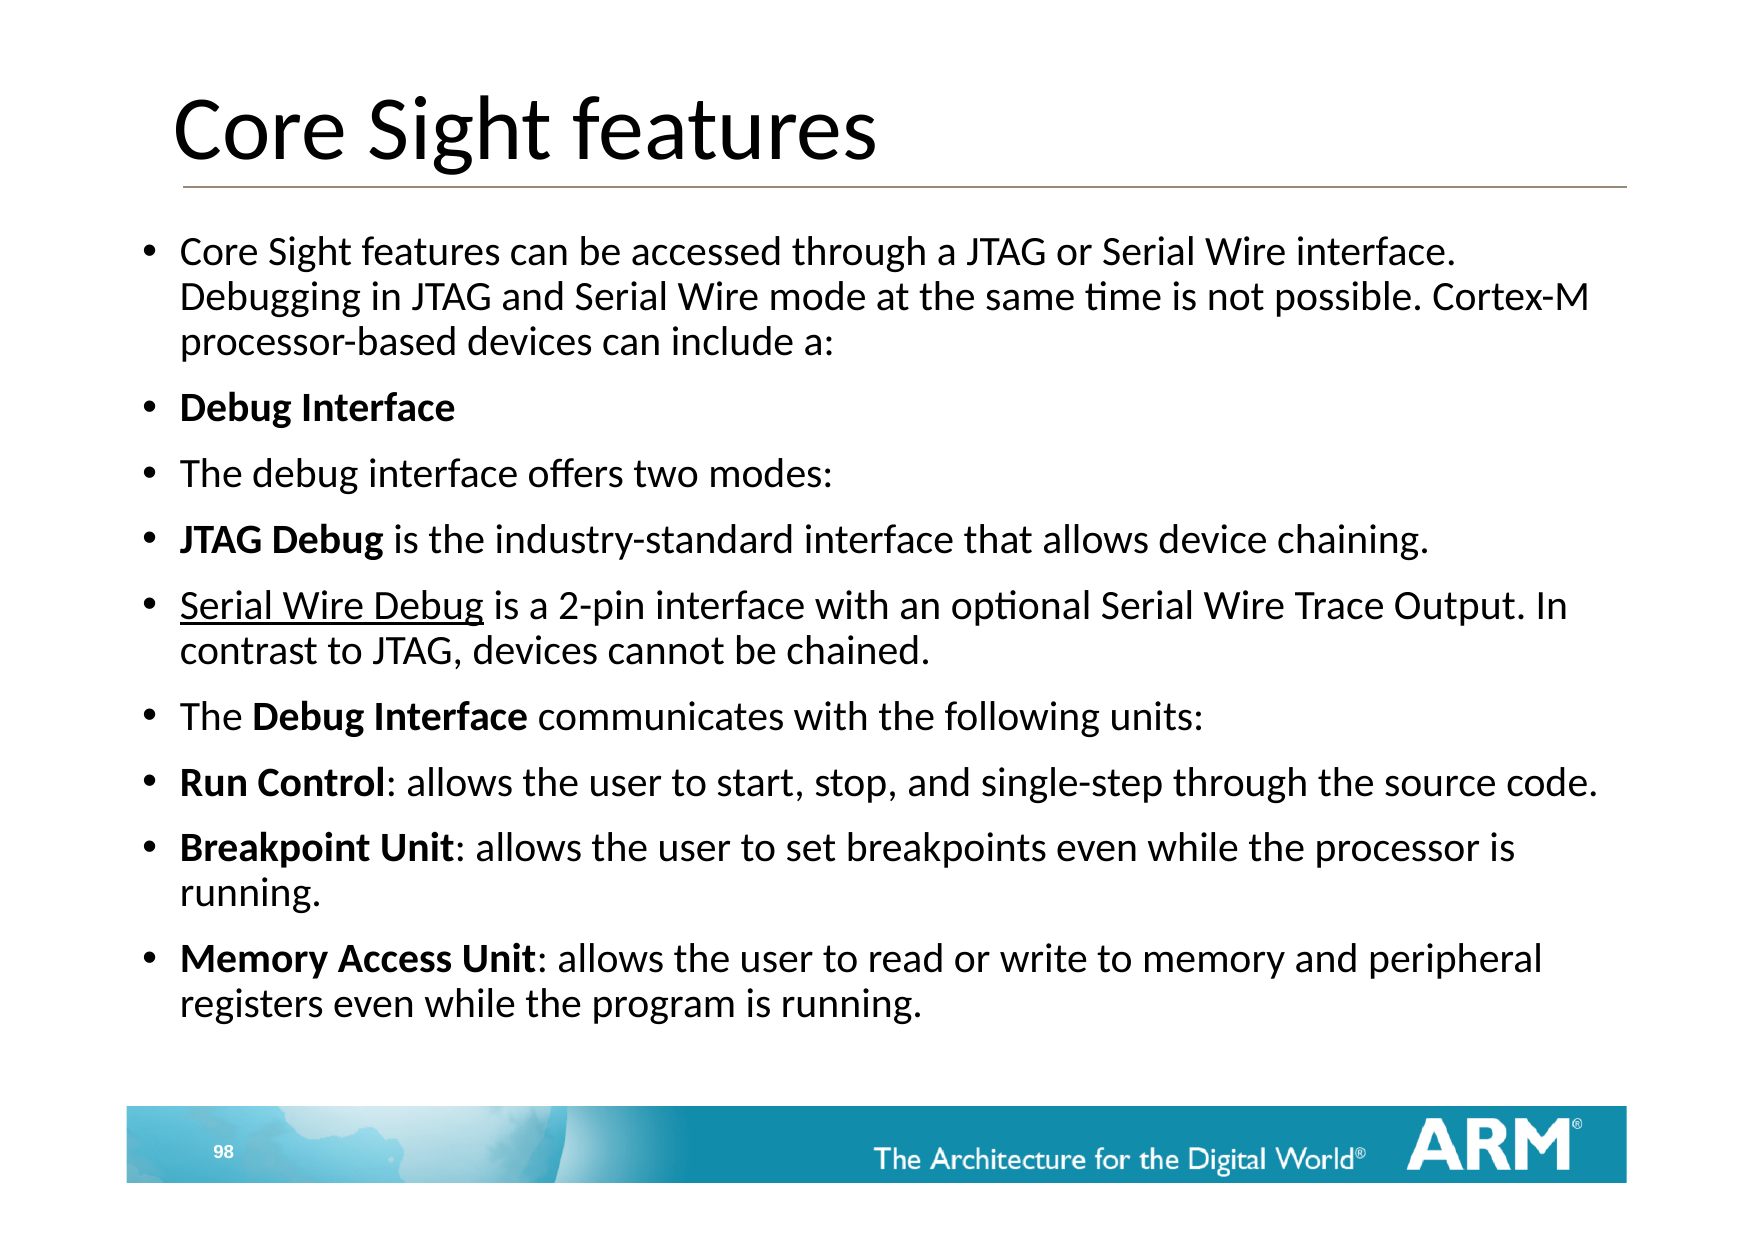

# Core Sight features
Core Sight features can be accessed through a JTAG or Serial Wire interface. Debugging in JTAG and Serial Wire mode at the same time is not possible. Cortex-M processor-based devices can include a:
Debug Interface
The debug interface offers two modes:
JTAG Debug is the industry-standard interface that allows device chaining.
Serial Wire Debug is a 2-pin interface with an optional Serial Wire Trace Output. In contrast to JTAG, devices cannot be chained.
The Debug Interface communicates with the following units:
Run Control: allows the user to start, stop, and single-step through the source code.
Breakpoint Unit: allows the user to set breakpoints even while the processor is running.
Memory Access Unit: allows the user to read or write to memory and peripheral registers even while the program is running.

98